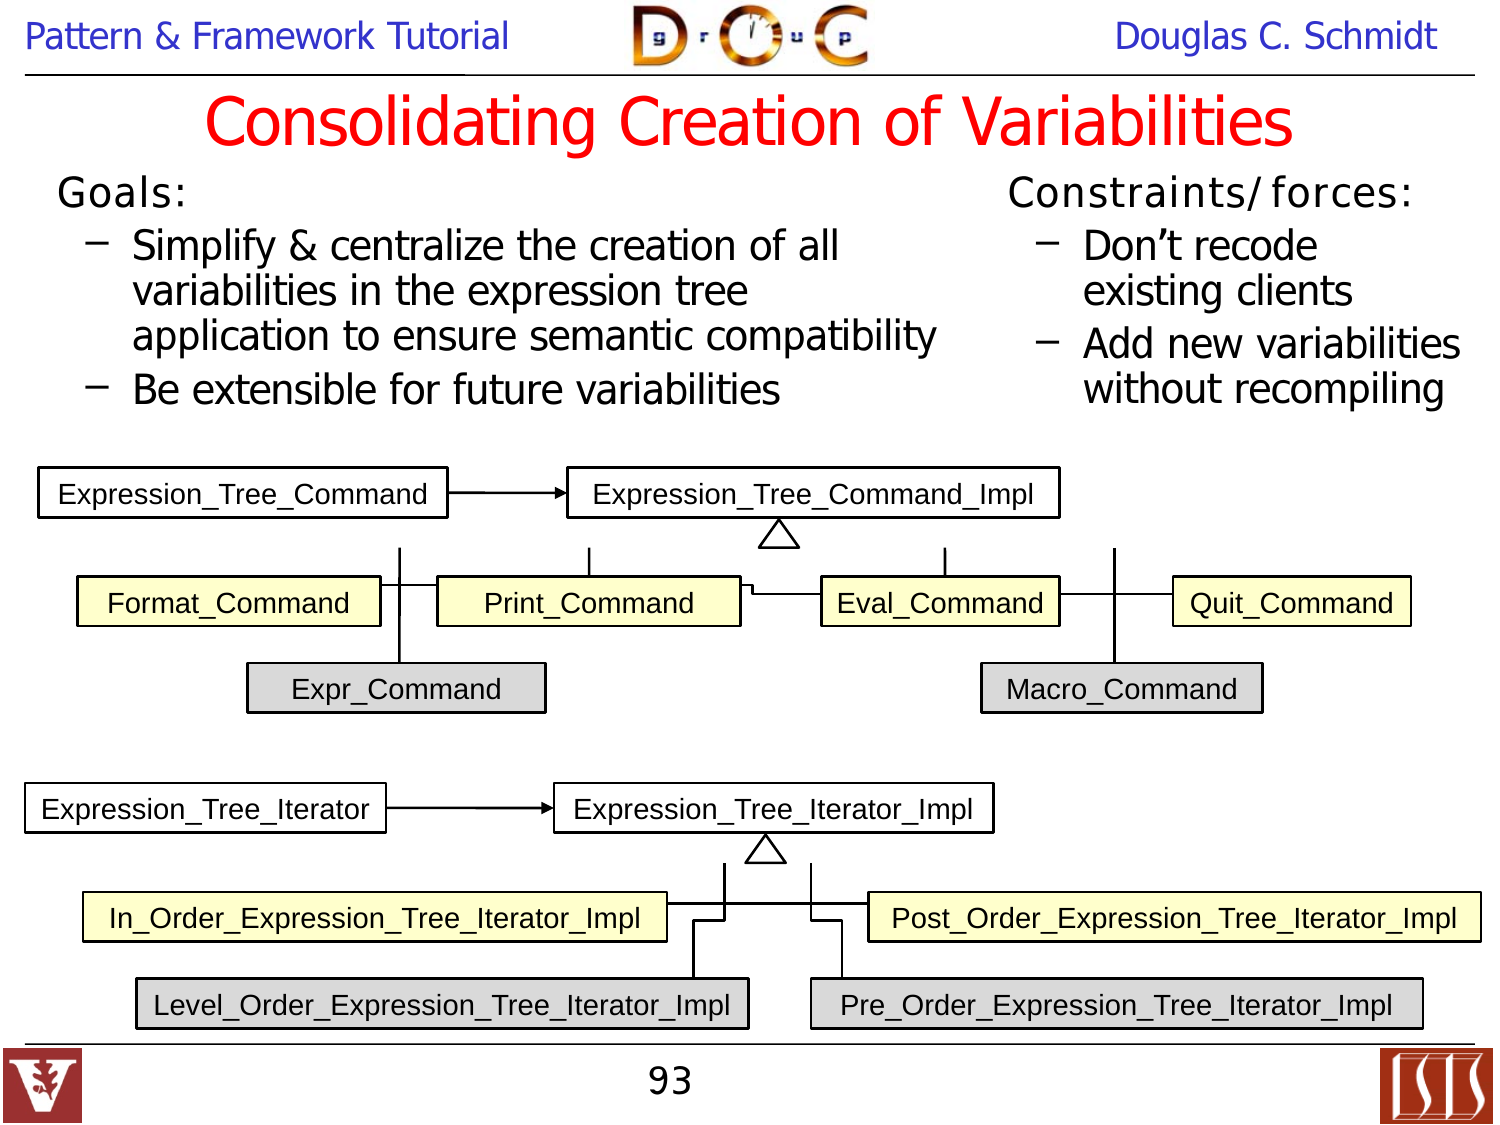

# Consolidating Creation of Variabilities
Goals:
Simplify & centralize the creation of all variabilities in the expression tree application to ensure semantic compatibility
Be extensible for future variabilities
Constraints/forces:
Don’t recode existing clients
Add new variabilities without recompiling
Expression_Tree_Command
Expression_Tree_Command_Impl

Eval_Command
Quit_Command
Format_Command
Print_Command
Expr_Command
Macro_Command
Expression_Tree_Iterator
Expression_Tree_Iterator_Impl

Post_Order_Expression_Tree_Iterator_Impl
In_Order_Expression_Tree_Iterator_Impl
Level_Order_Expression_Tree_Iterator_Impl
Pre_Order_Expression_Tree_Iterator_Impl